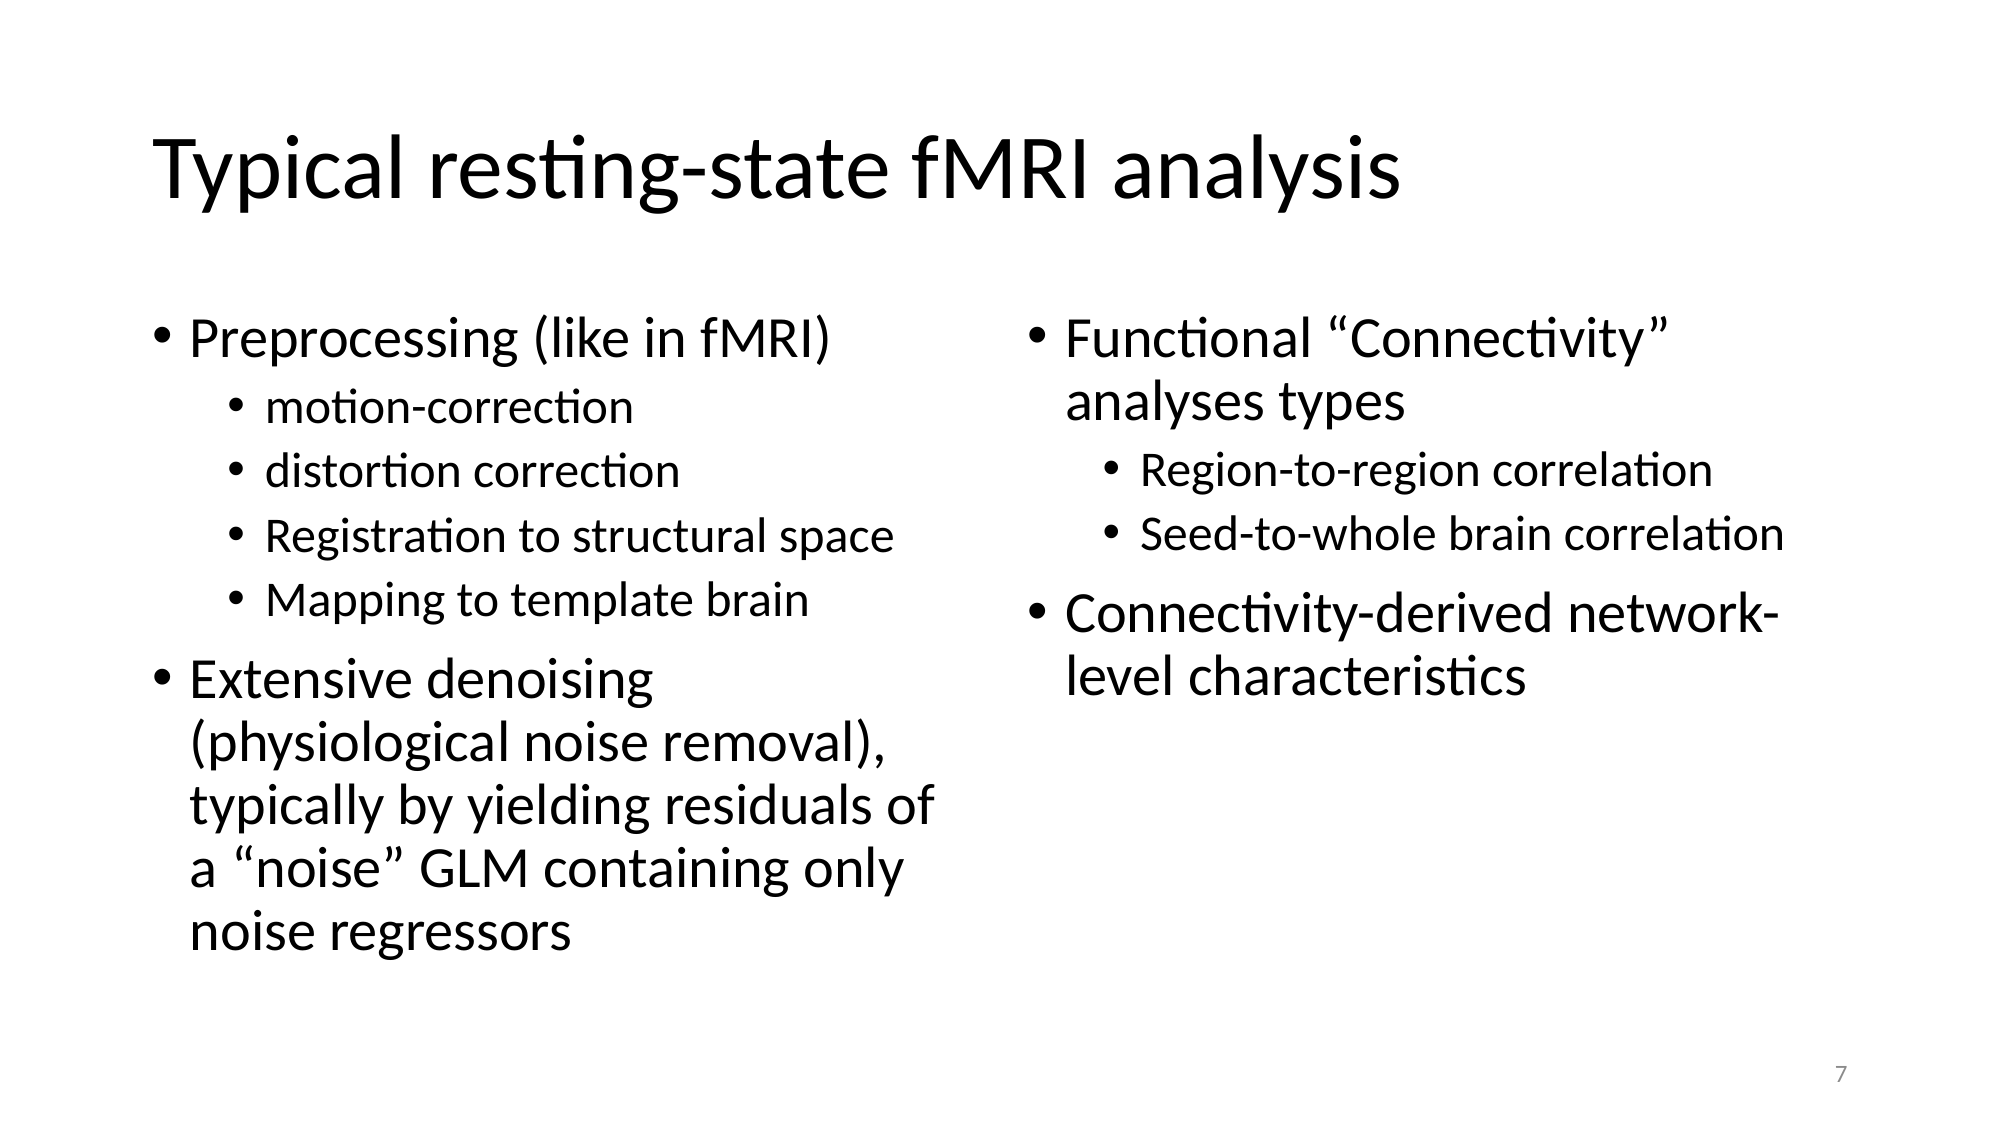

# Typical resting-state fMRI analysis
Preprocessing (like in fMRI)
motion-correction
distortion correction
Registration to structural space
Mapping to template brain
Extensive denoising (physiological noise removal), typically by yielding residuals of a “noise” GLM containing only noise regressors
Functional “Connectivity” analyses types
Region-to-region correlation
Seed-to-whole brain correlation
Connectivity-derived network-level characteristics

7